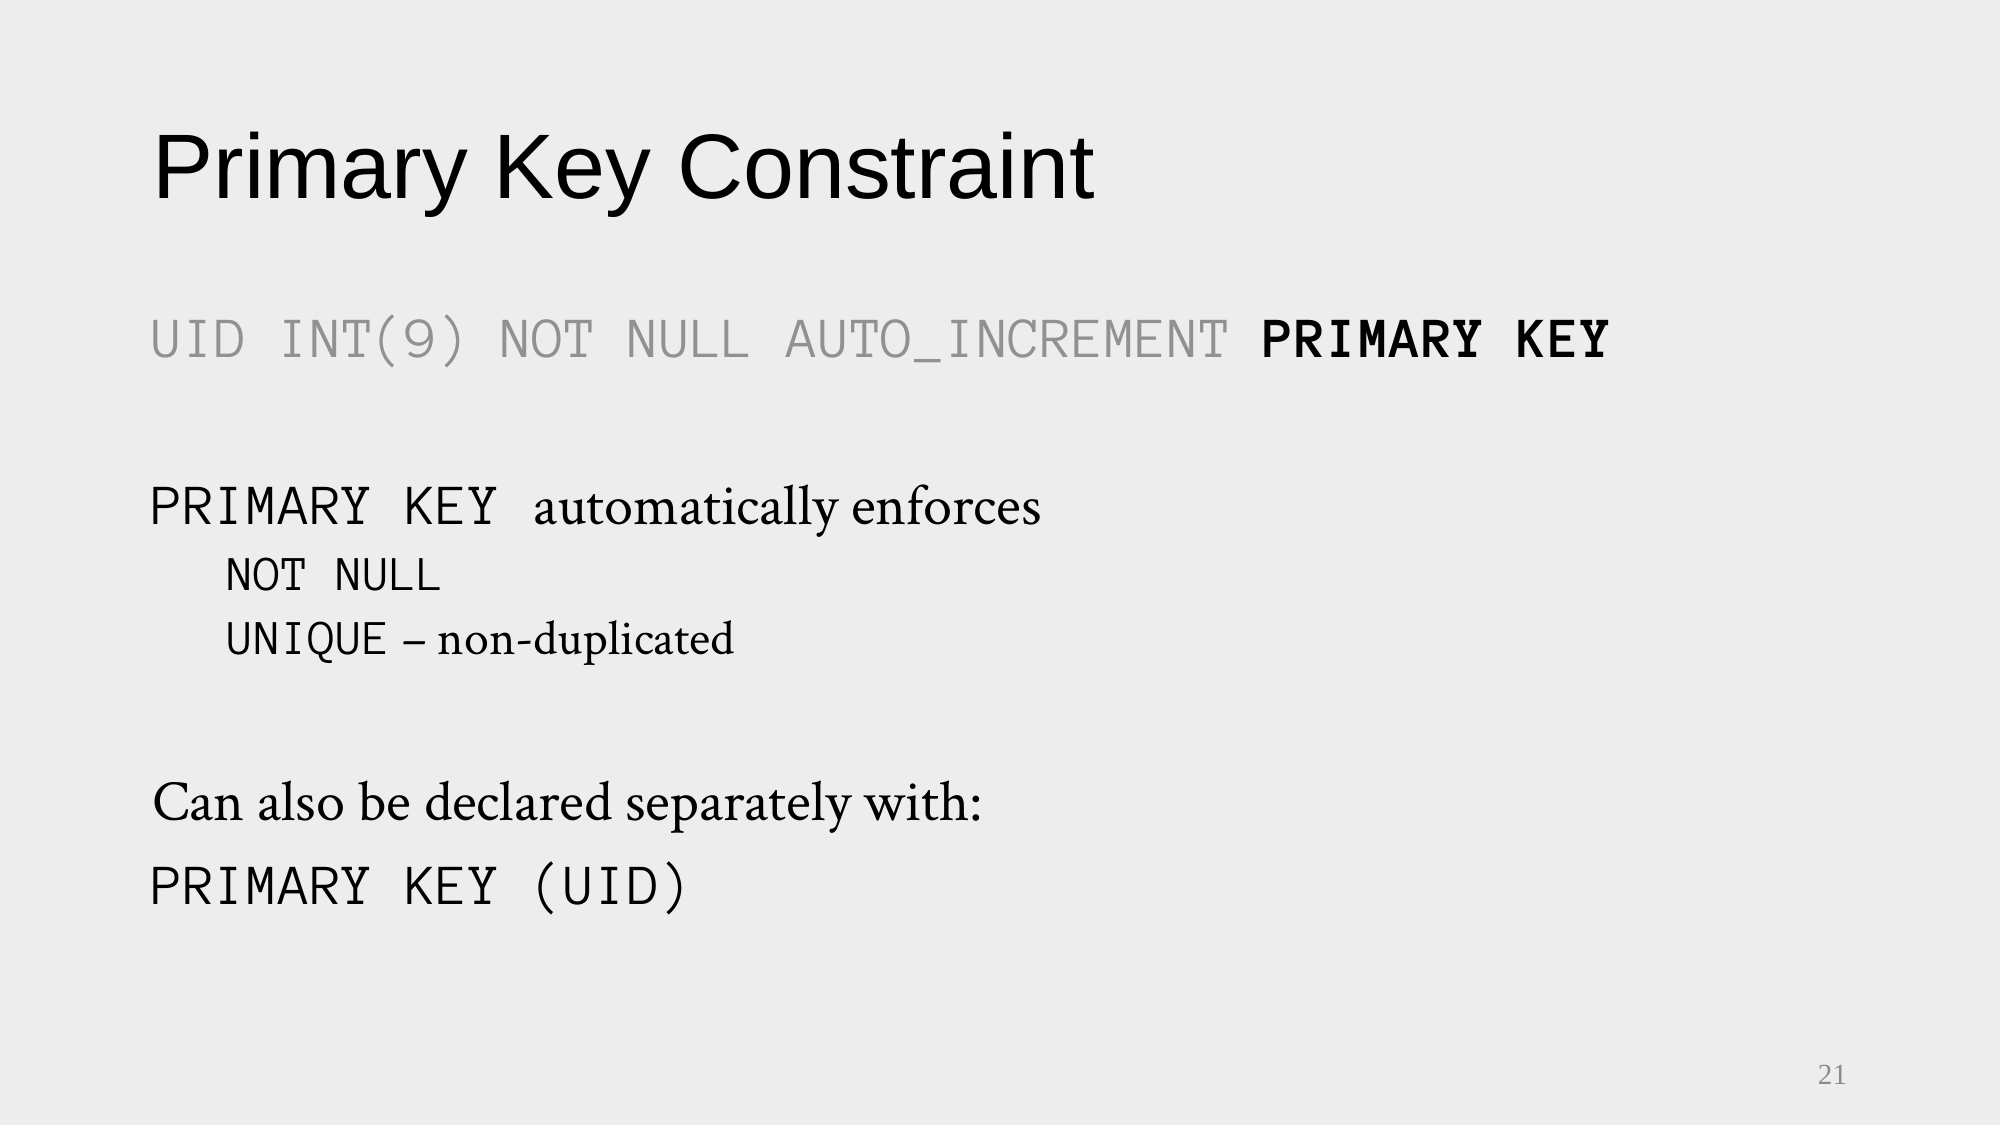

# Primary Key Constraint
UID INT(9) NOT NULL AUTO_INCREMENT PRIMARY KEY

PRIMARY KEY automatically enforces
NOT NULL
UNIQUE – non-duplicated

Can also be declared separately with:
PRIMARY KEY (UID)

21